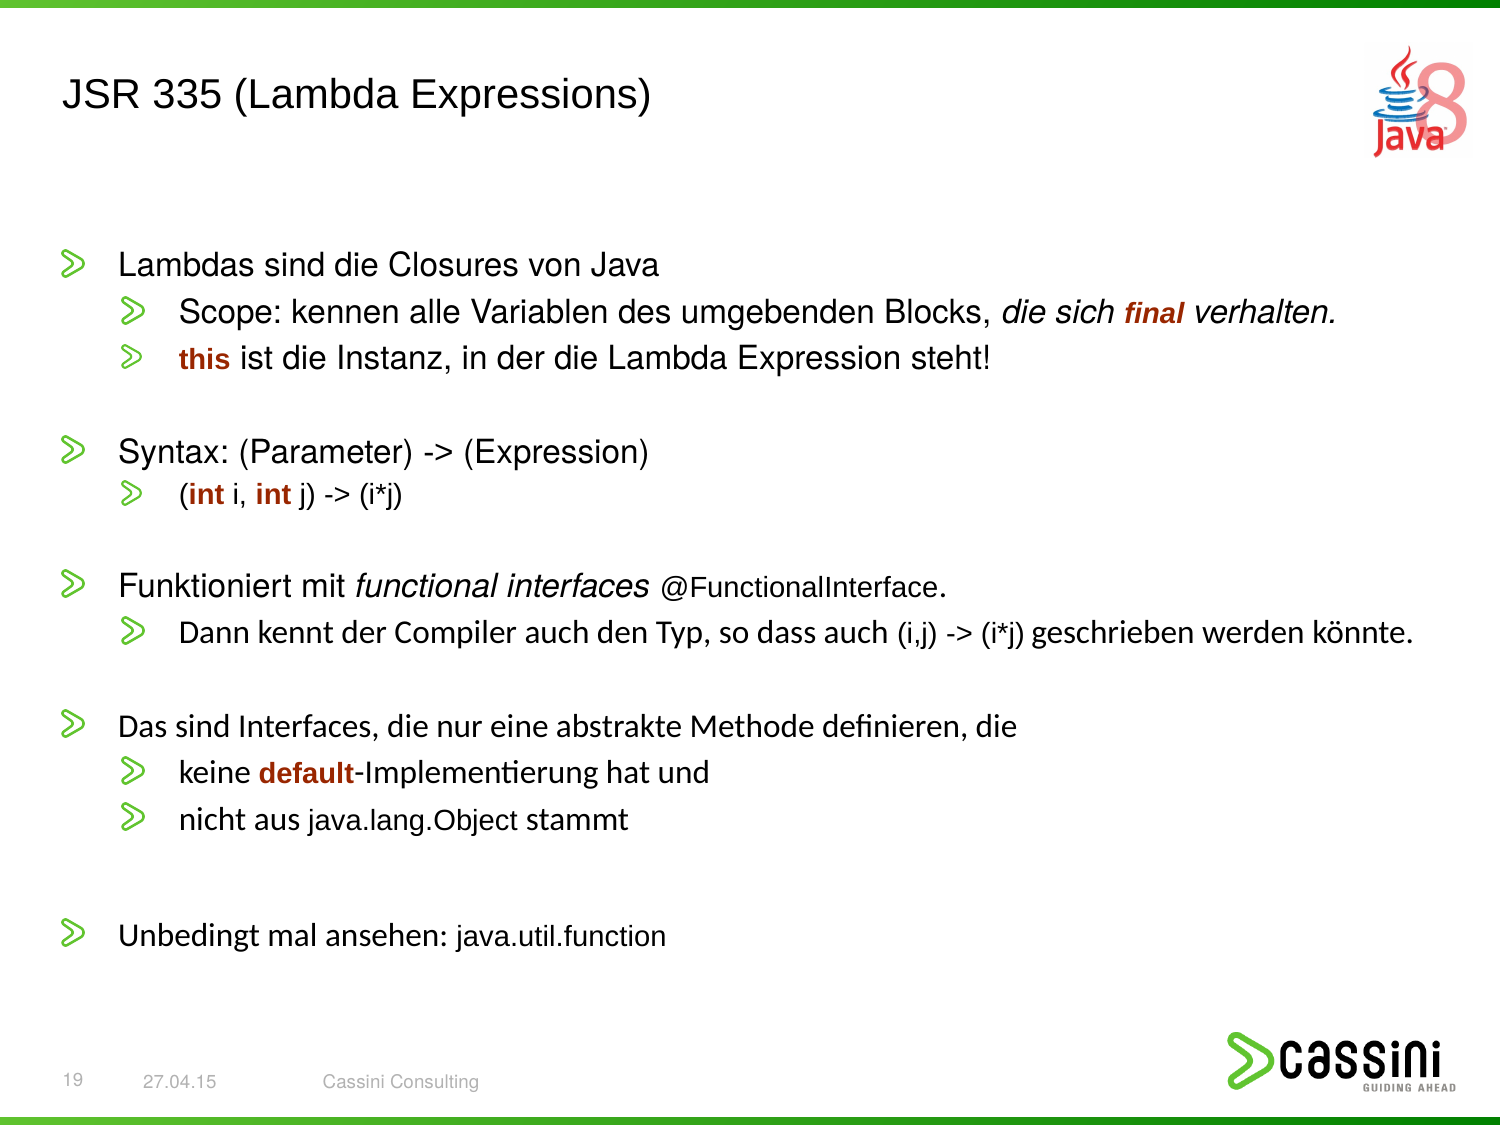

# JSR 335 (Lambda Expressions)
Lambdas sind die Closures von Java
Scope: kennen alle Variablen des umgebenden Blocks, die sich final verhalten.
this ist die Instanz, in der die Lambda Expression steht!

Syntax: (Parameter) -> (Expression)
(int i, int j) -> (i*j)

Funktioniert mit functional interfaces @FunctionalInterface.
Dann kennt der Compiler auch den Typ, so dass auch (i,j) -> (i*j) geschrieben werden könnte.

Das sind Interfaces, die nur eine abstrakte Methode definieren, die
keine default-Implementierung hat und
nicht aus java.lang.Object stammt

Unbedingt mal ansehen: java.util.function
19
27.04.15
Cassini Consulting